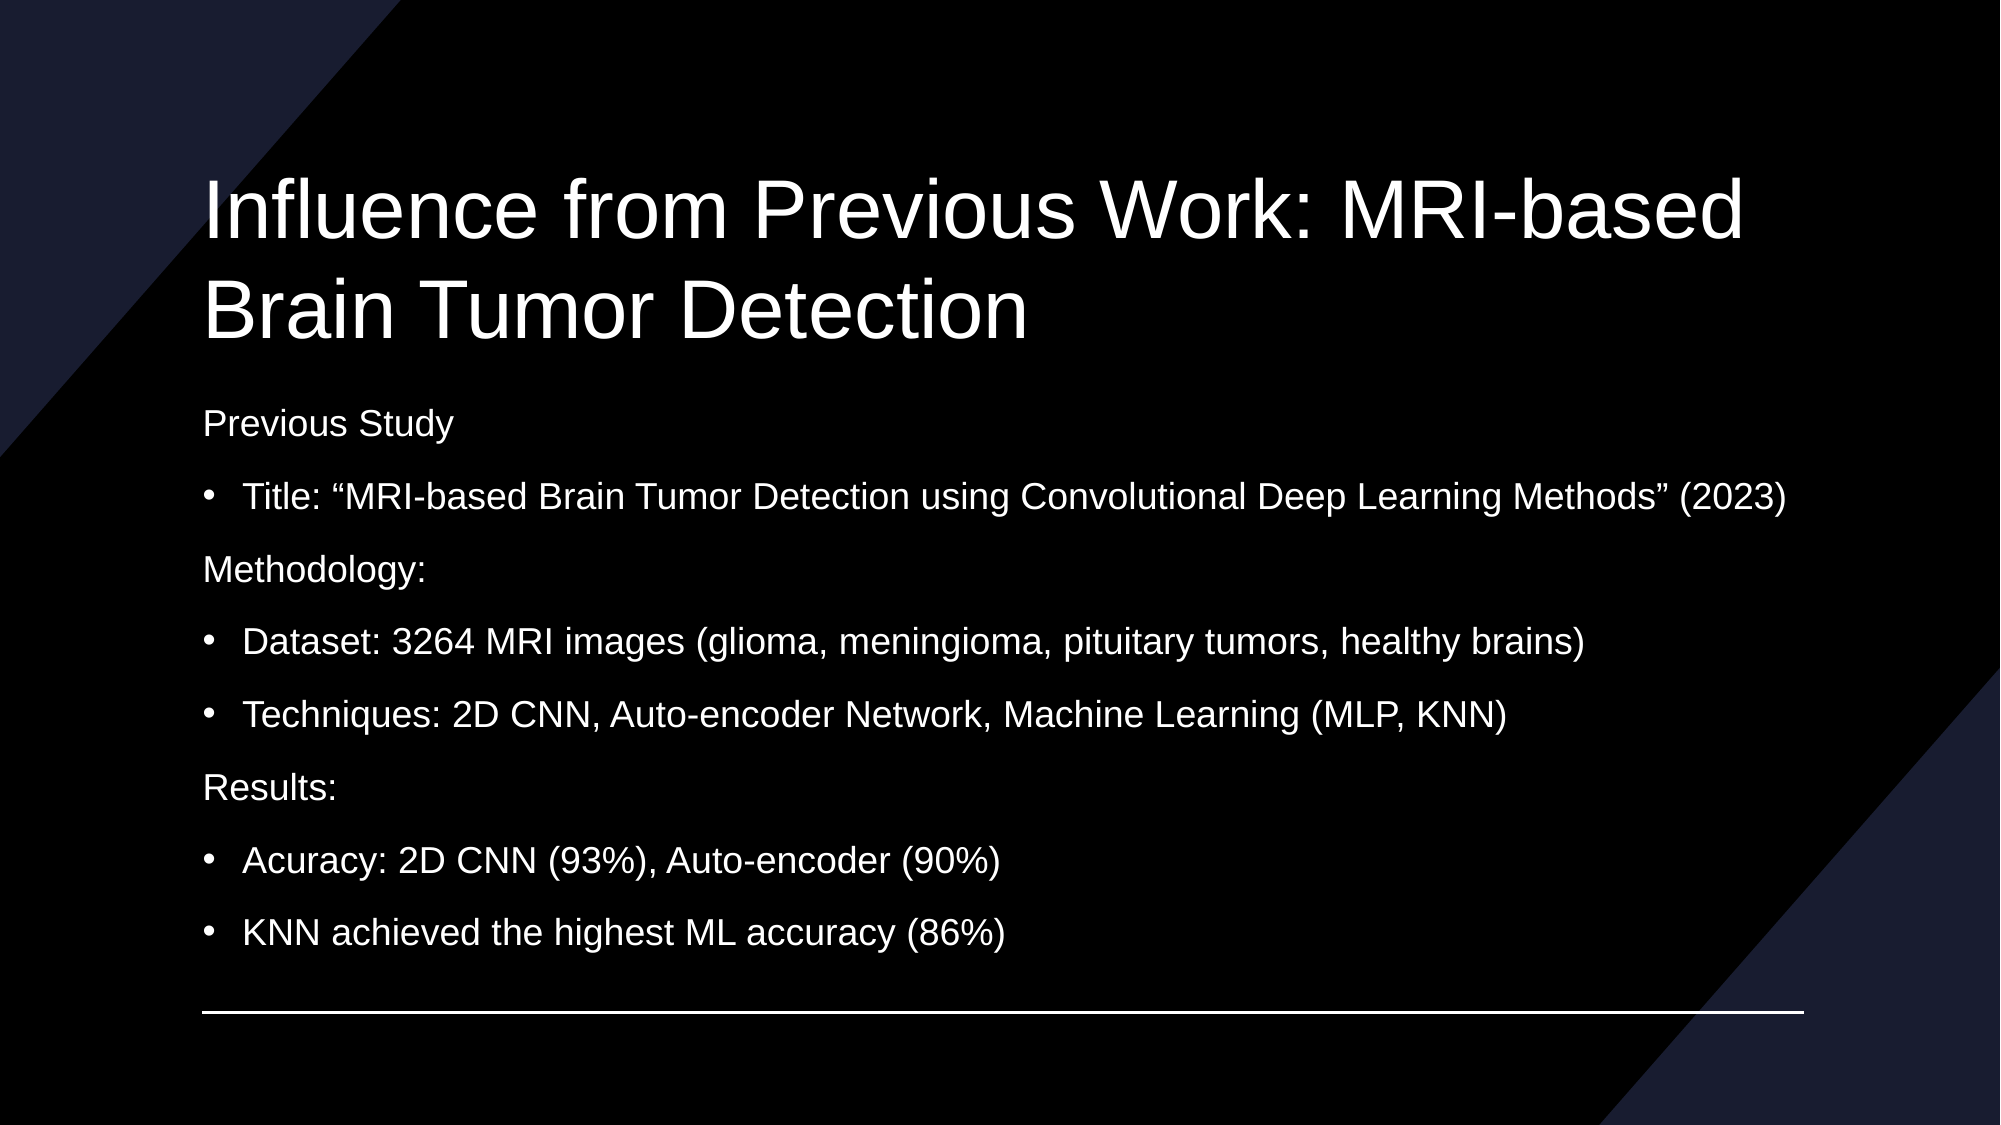

# Influence from Previous Work: MRI-based Brain Tumor Detection
Previous Study
Title: “MRI-based Brain Tumor Detection using Convolutional Deep Learning Methods” (2023)
Methodology:
Dataset: 3264 MRI images (glioma, meningioma, pituitary tumors, healthy brains)
Techniques: 2D CNN, Auto-encoder Network, Machine Learning (MLP, KNN)
Results:
Acuracy: 2D CNN (93%), Auto-encoder (90%)
KNN achieved the highest ML accuracy (86%)